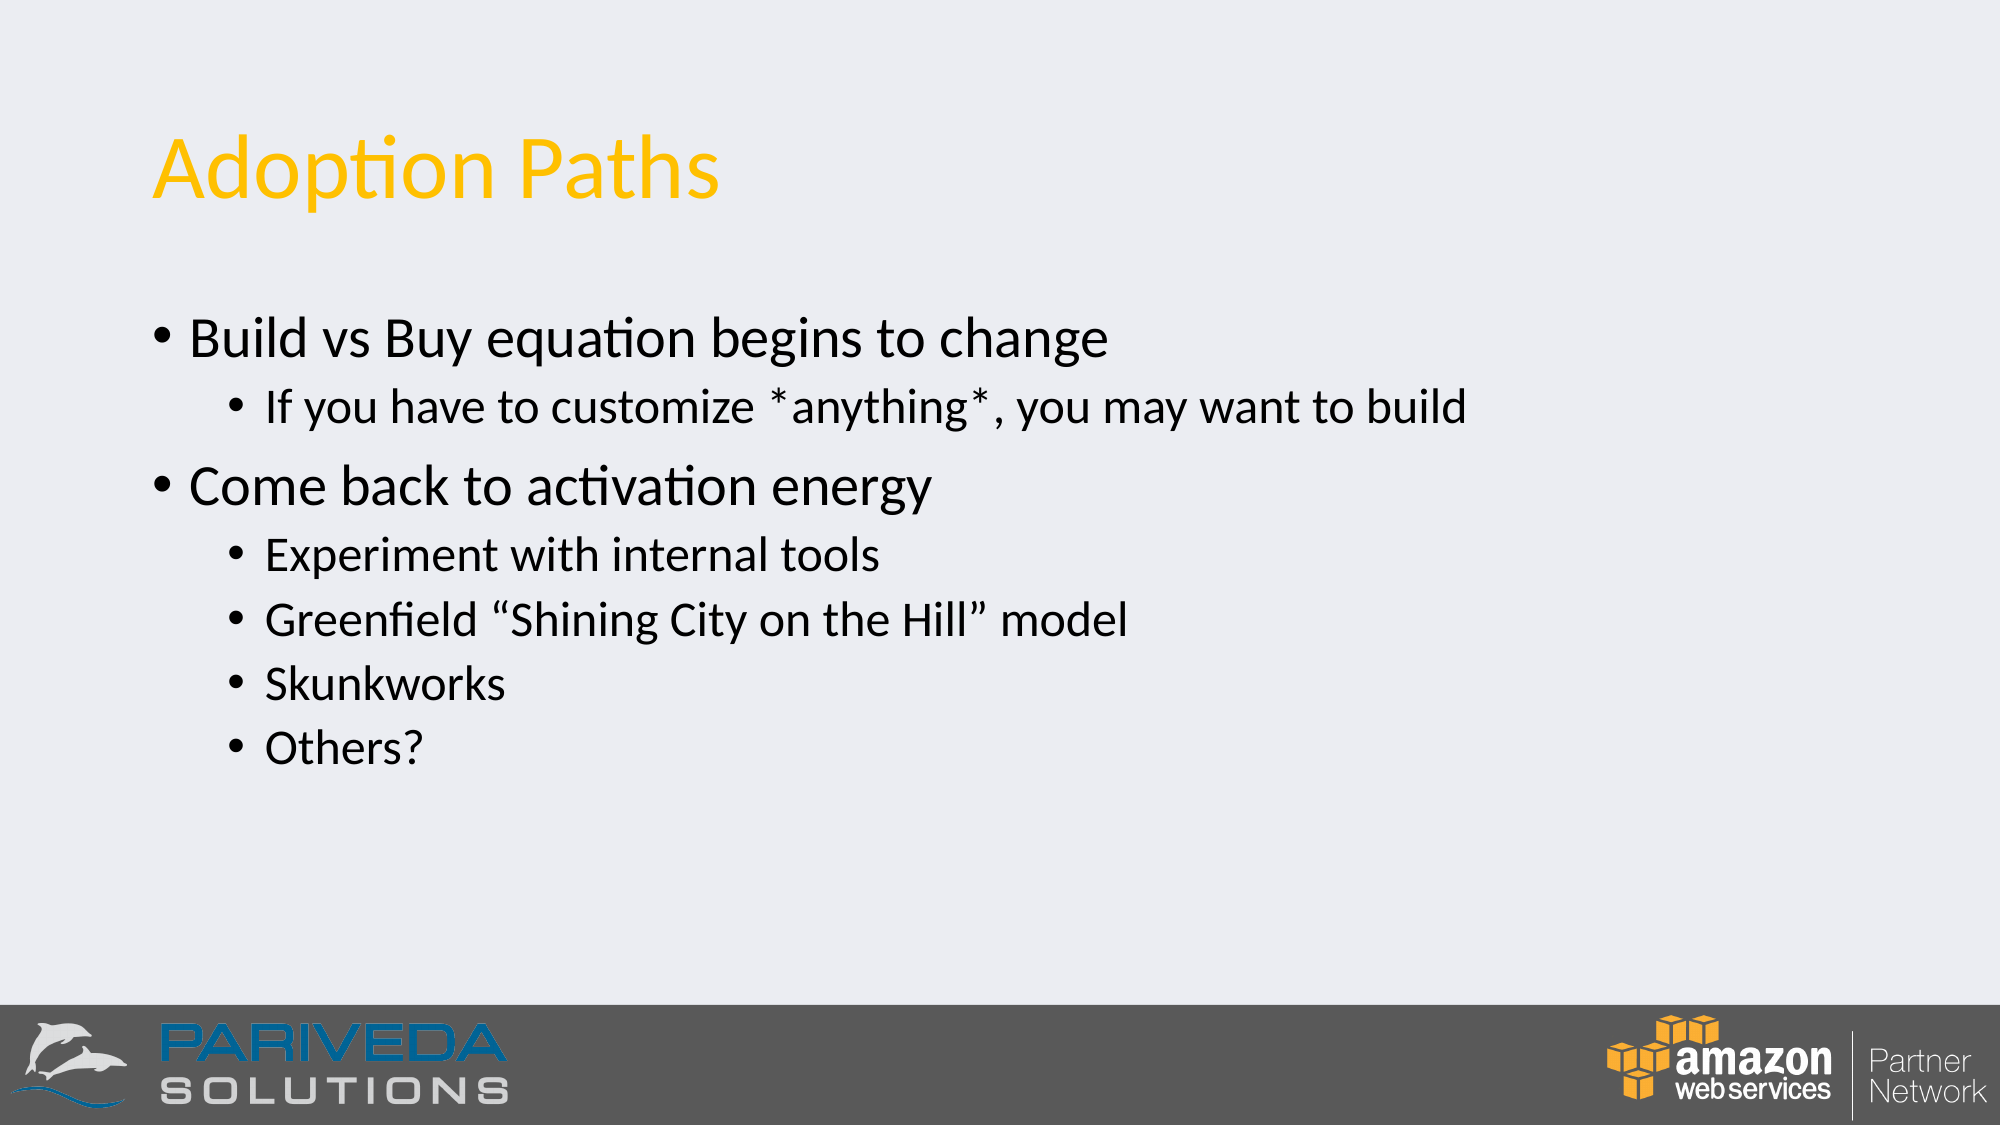

# Adoption Paths
Build vs Buy equation begins to change
If you have to customize *anything*, you may want to build
Come back to activation energy
Experiment with internal tools
Greenfield “Shining City on the Hill” model
Skunkworks
Others?